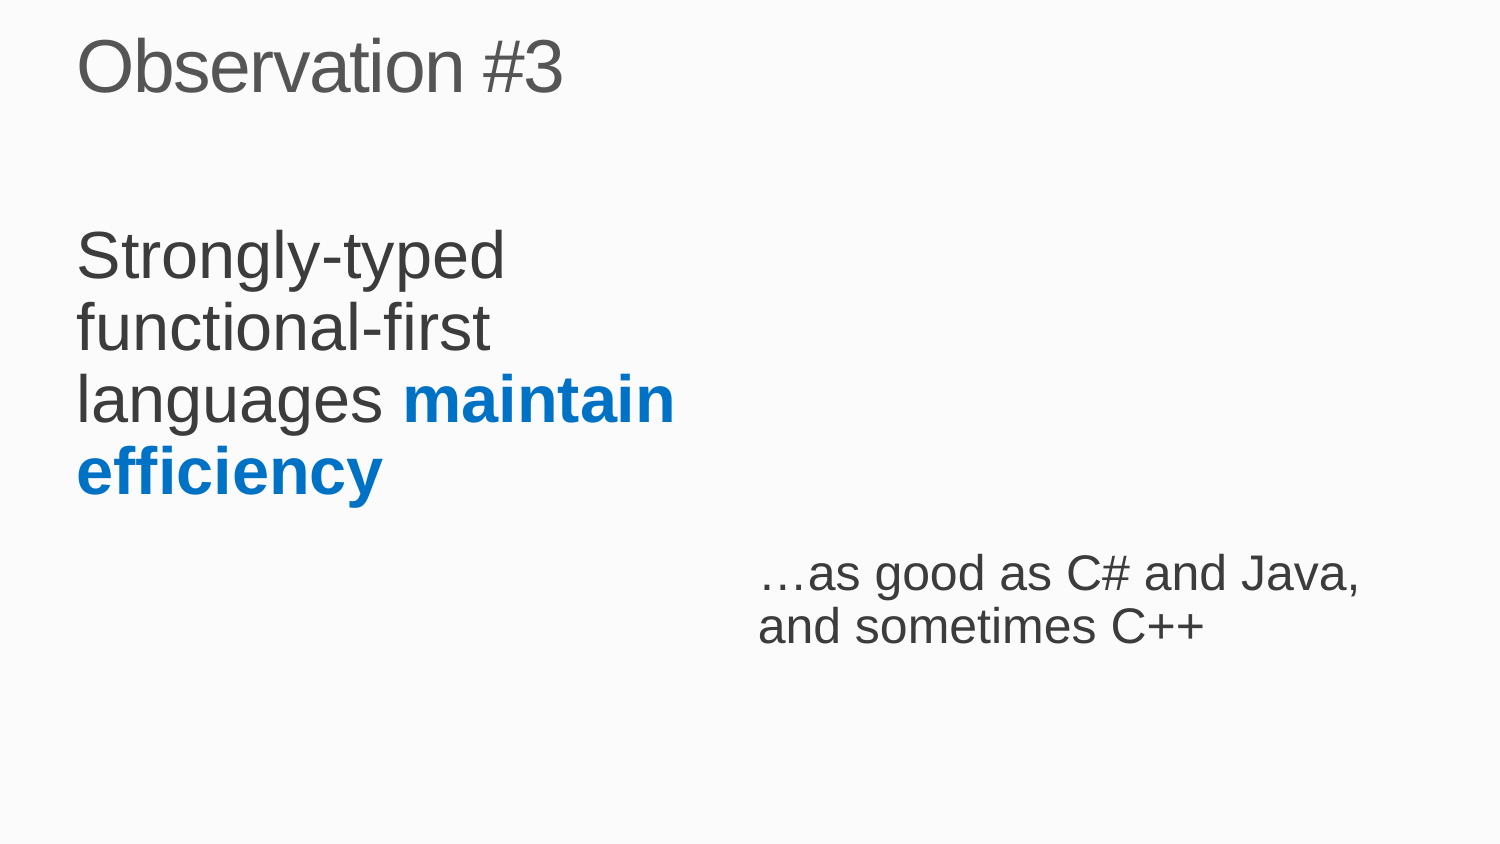

# Observation #3

…as good as C# and Java, and sometimes C++
Strongly-typed functional-first languages maintain efficiency